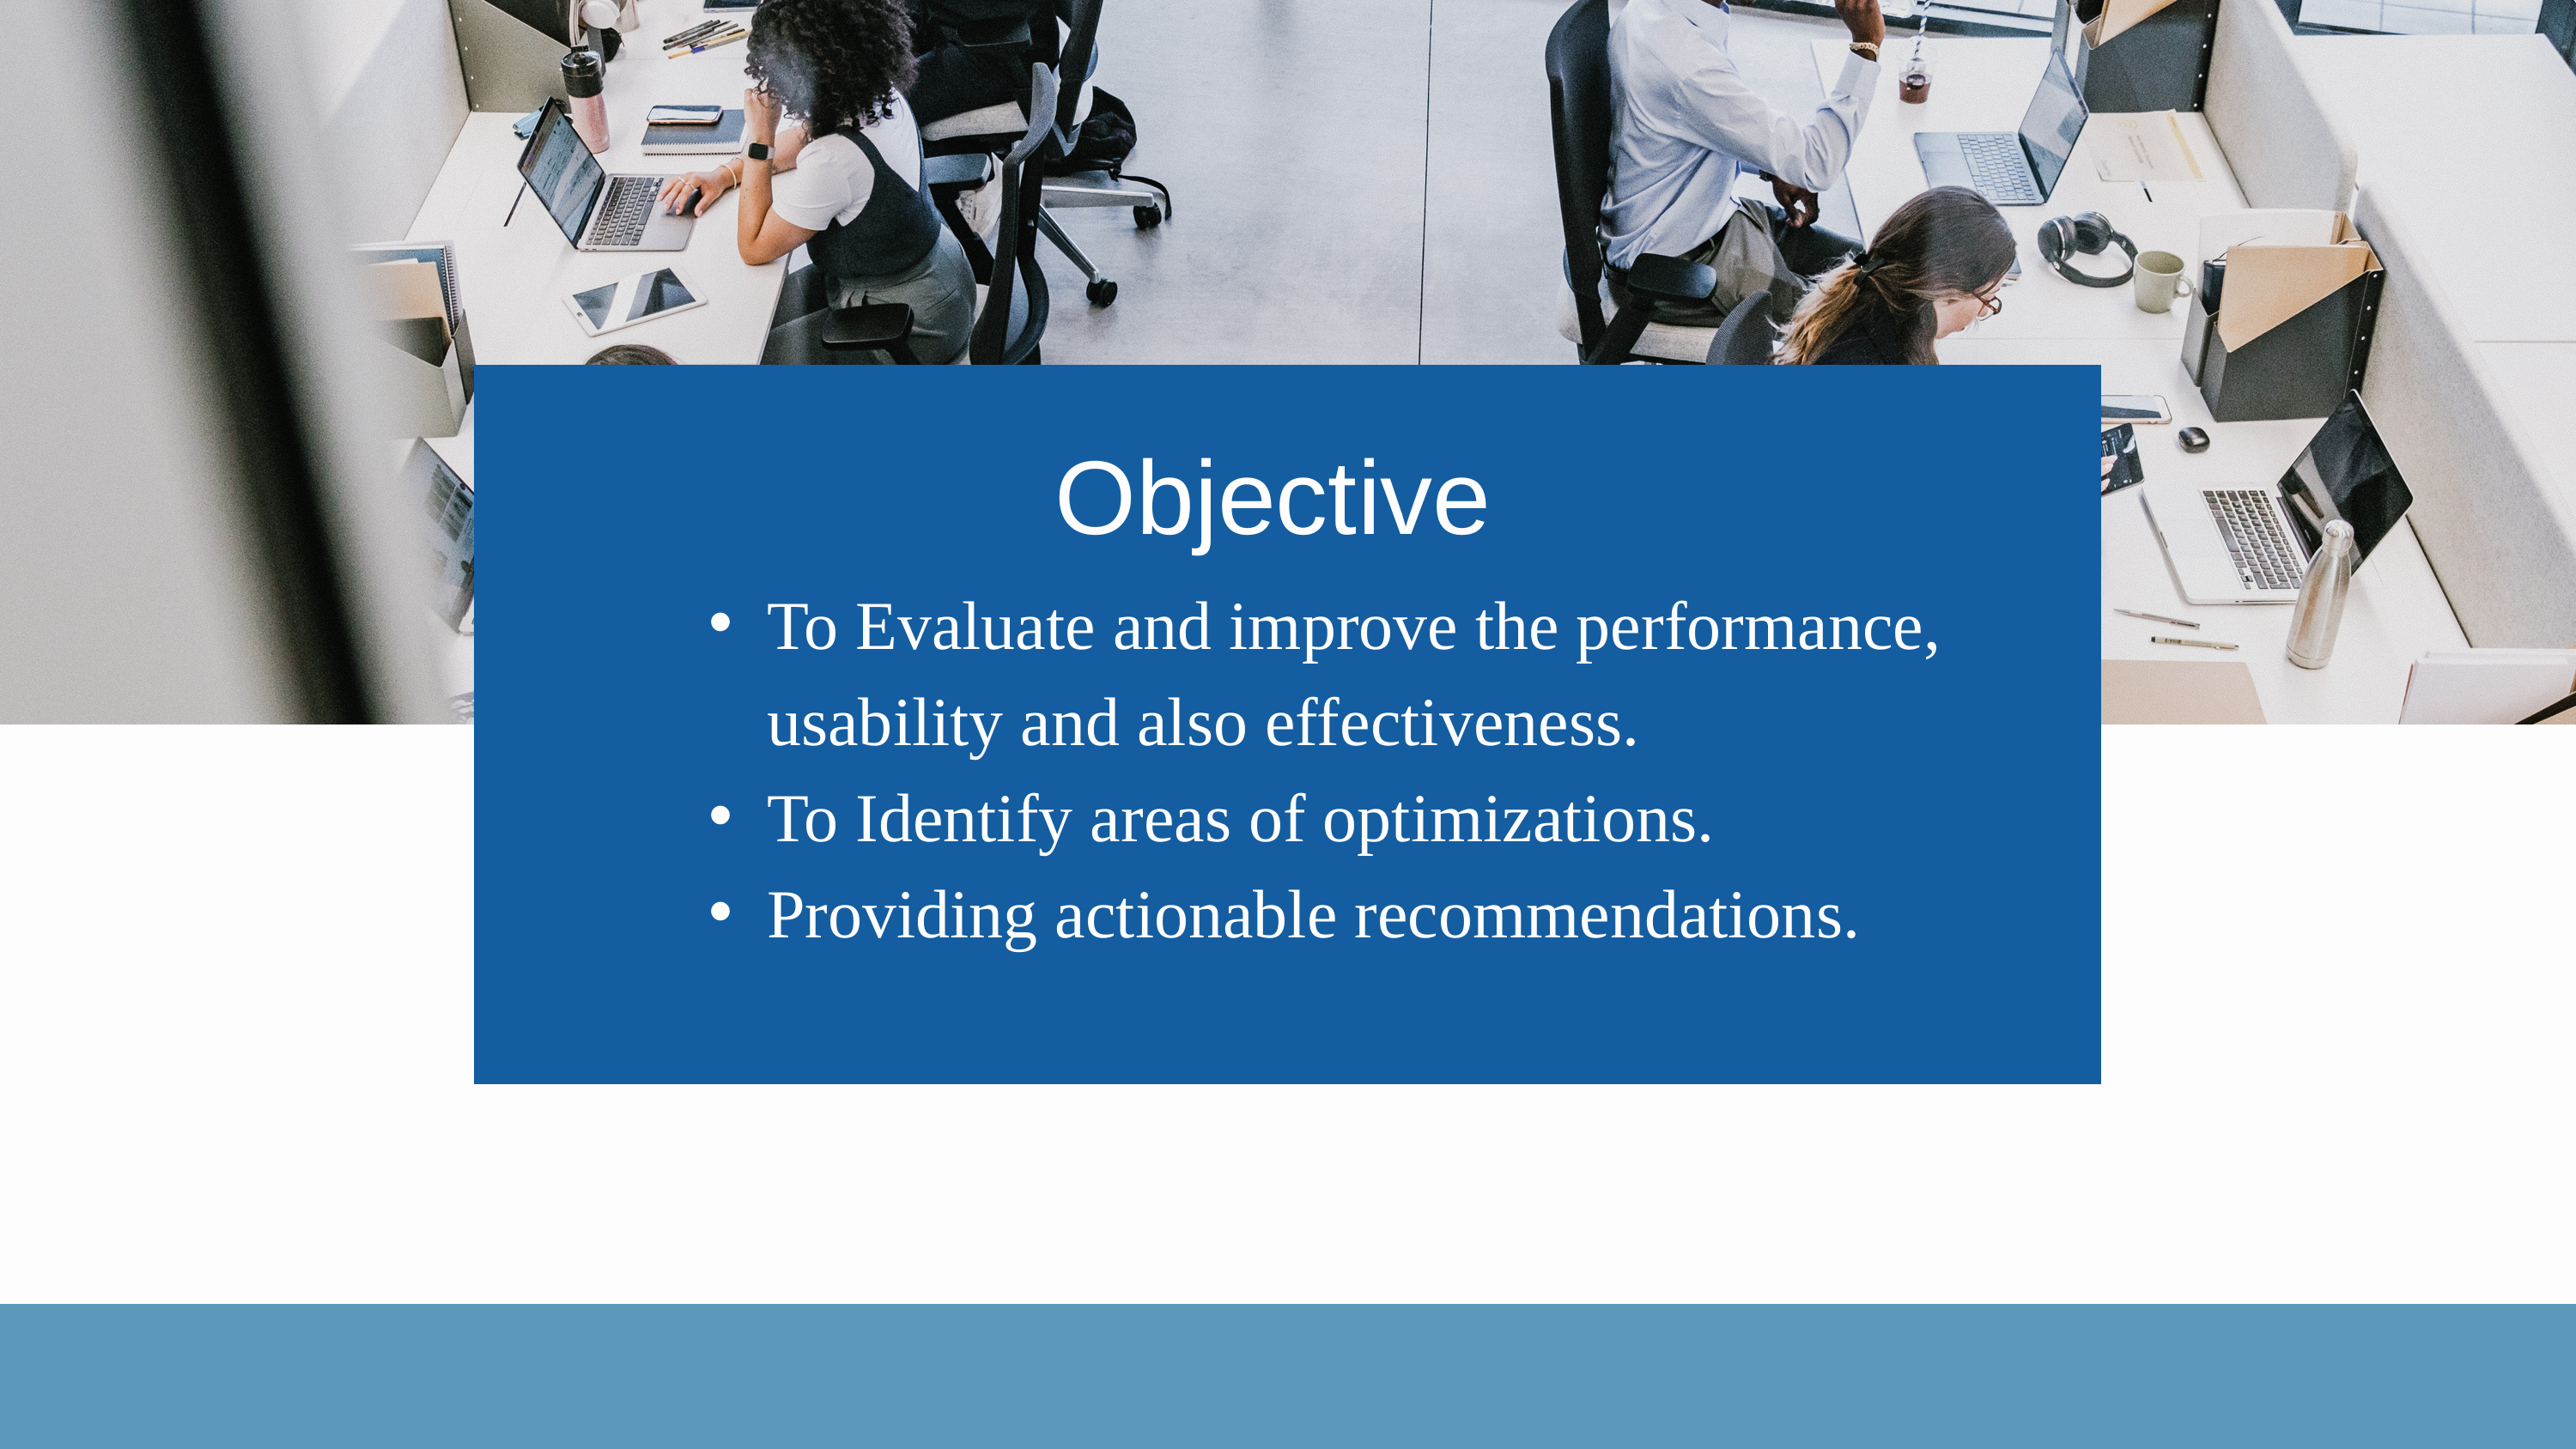

Objective
To Evaluate and improve the performance, usability and also effectiveness.
To Identify areas of optimizations.
Providing actionable recommendations.